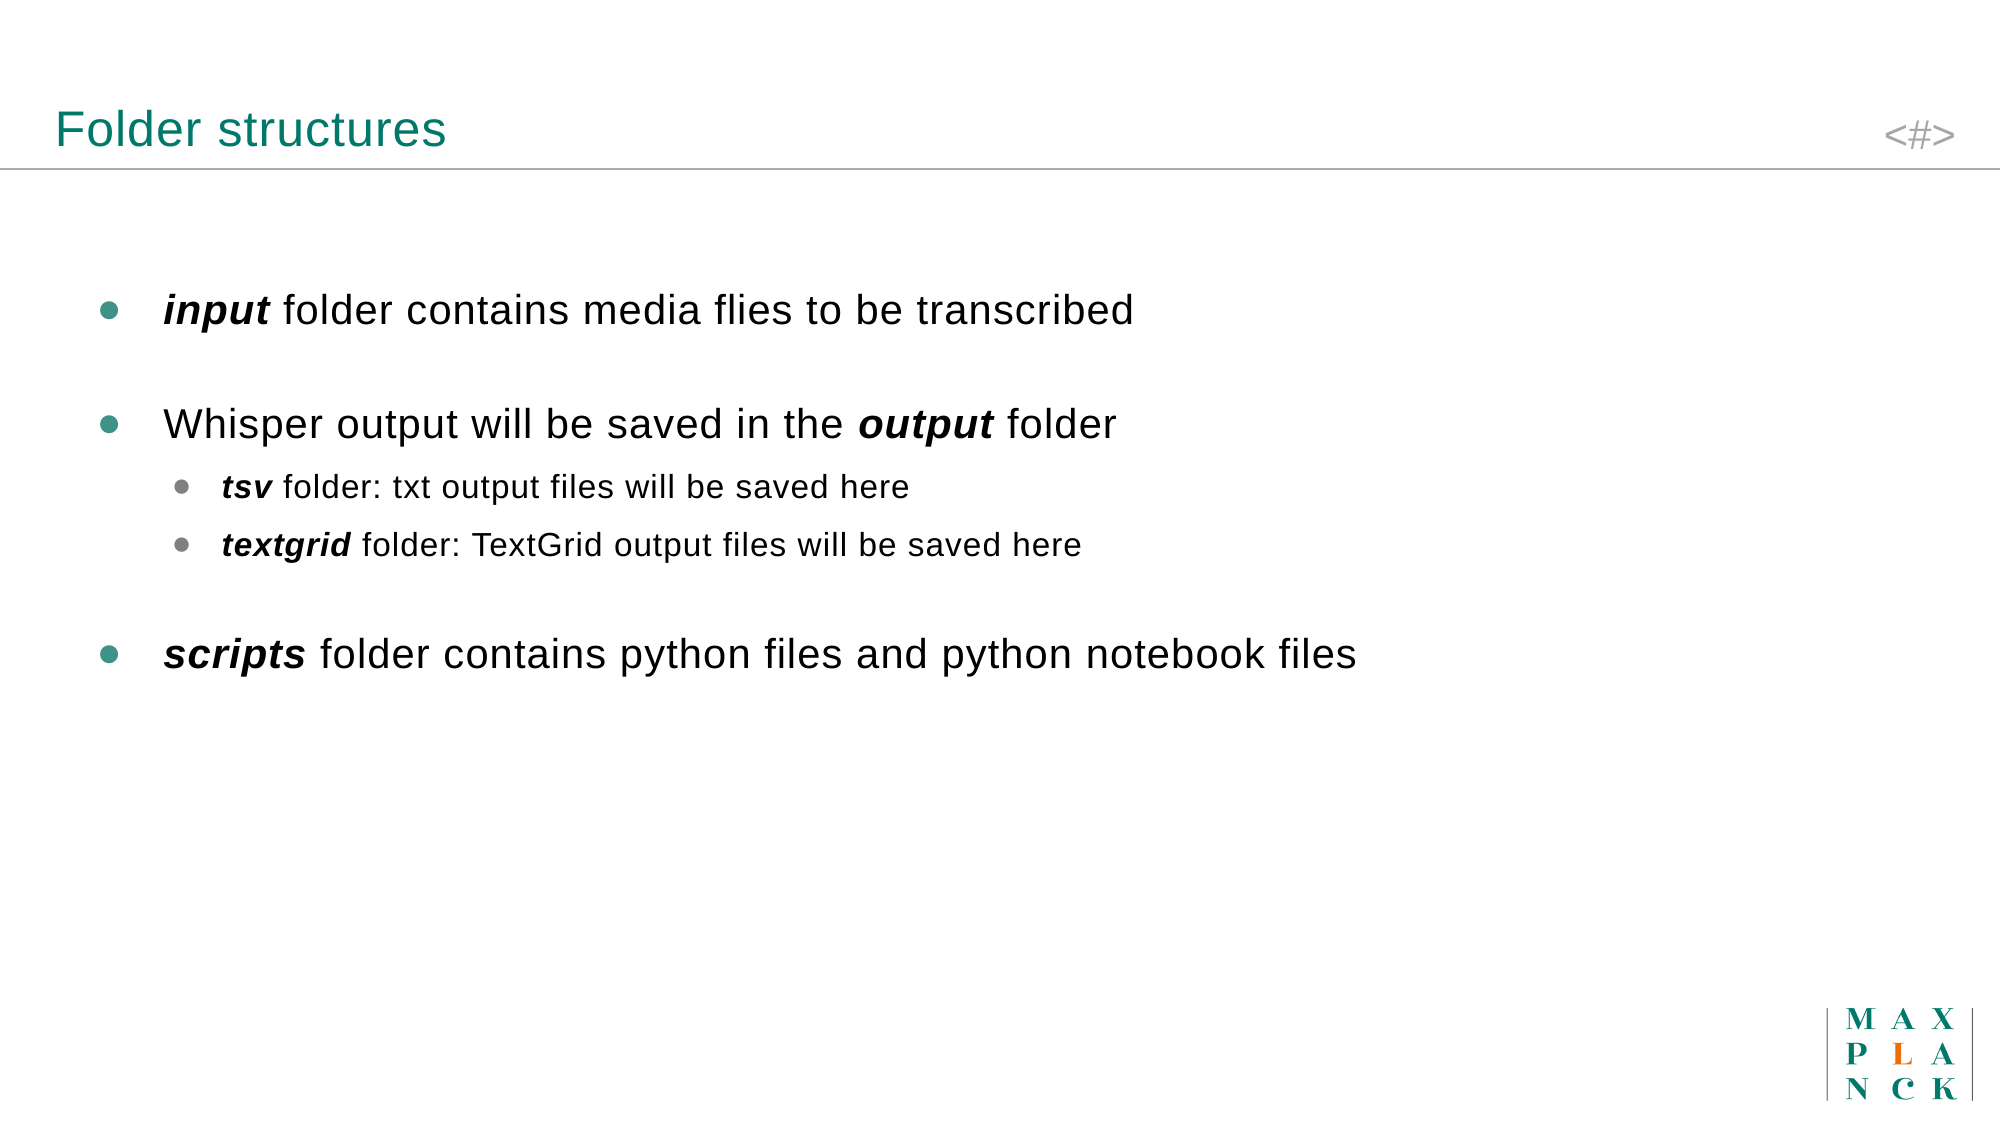

Folder structures
input folder contains media flies to be transcribed

Whisper output will be saved in the output folder
tsv folder: txt output files will be saved here
textgrid folder: TextGrid output files will be saved here

scripts folder contains python files and python notebook files